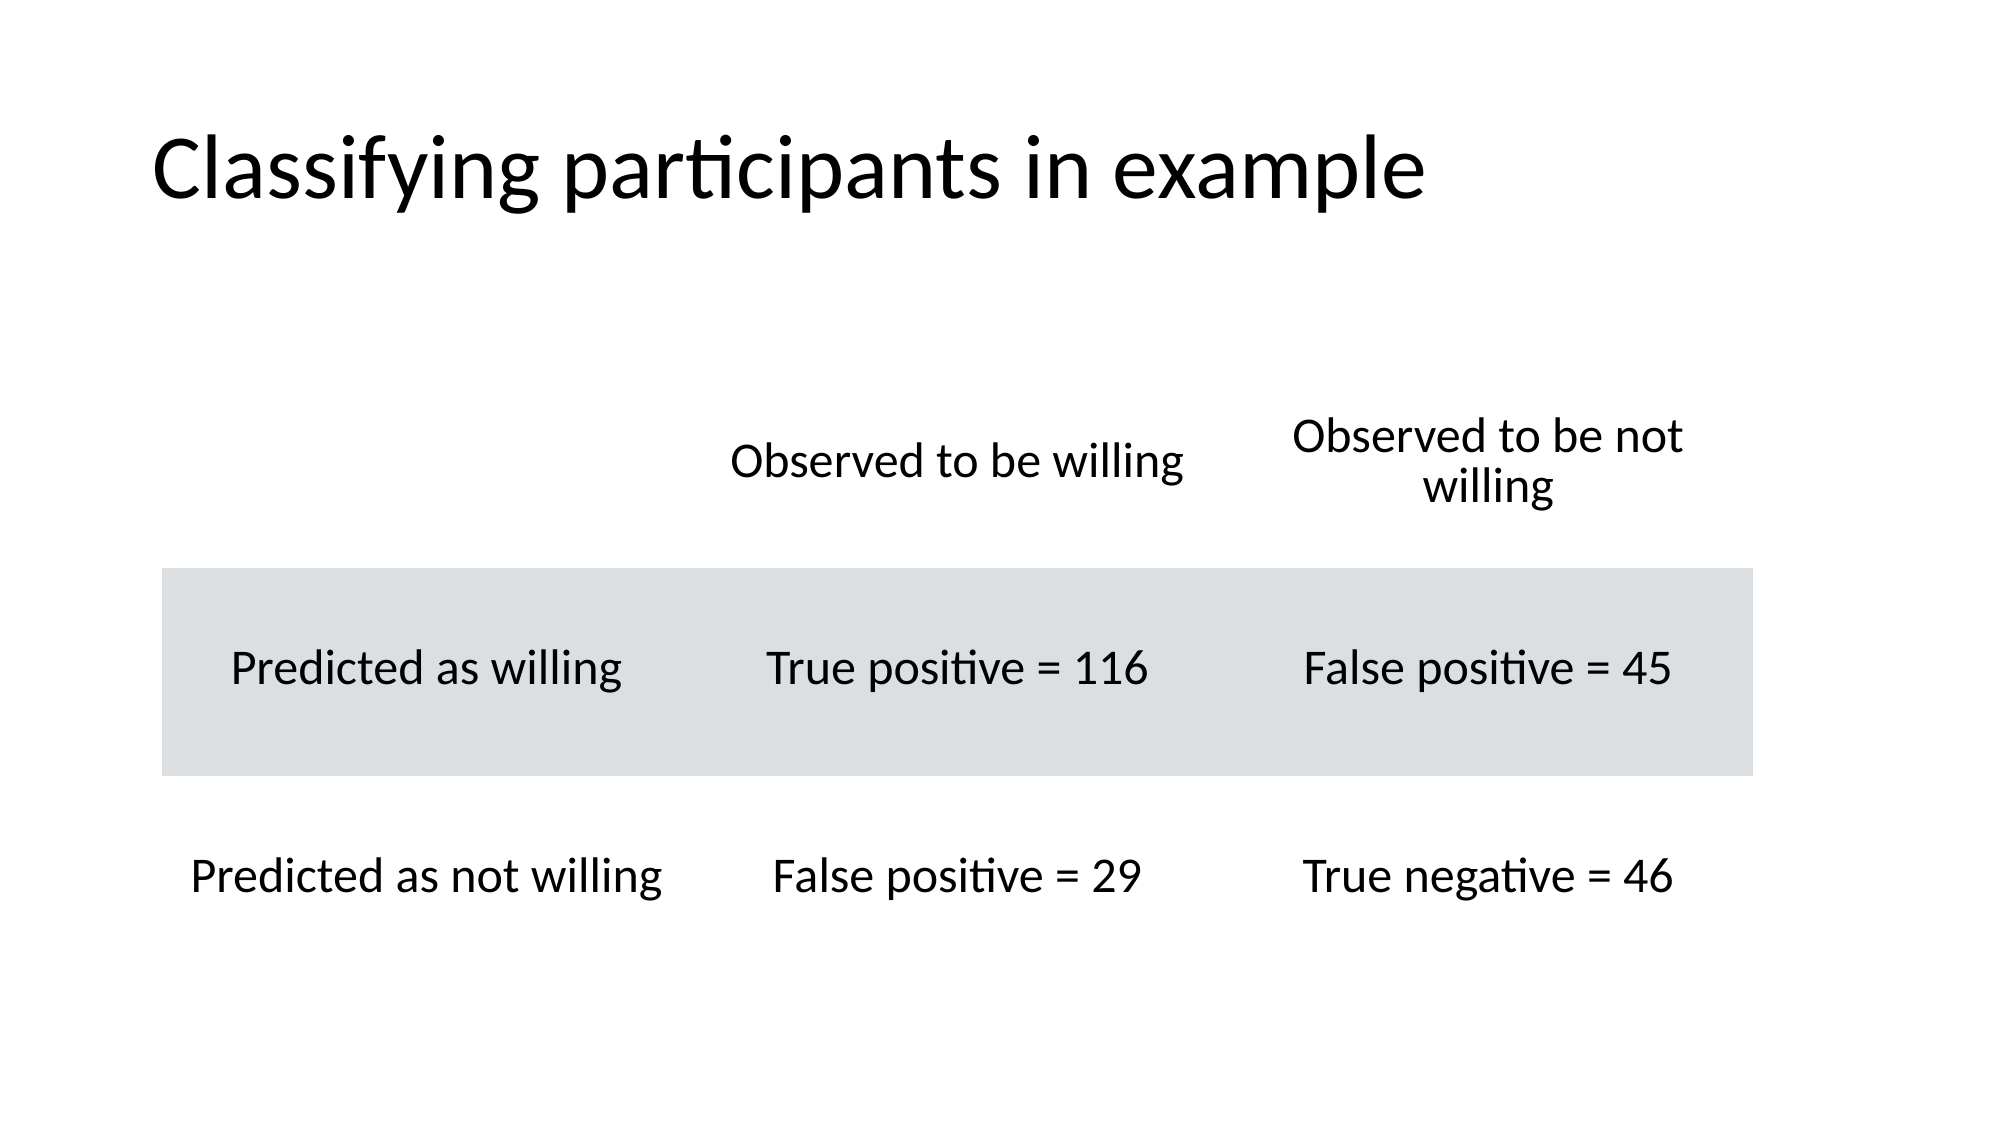

# Classifying participants in example
|  | Observed to be willing | Observed to be not willing |
| --- | --- | --- |
| Predicted as willing | True positive = 116 | False positive = 45 |
| Predicted as not willing | False positive = 29 | True negative = 46 |